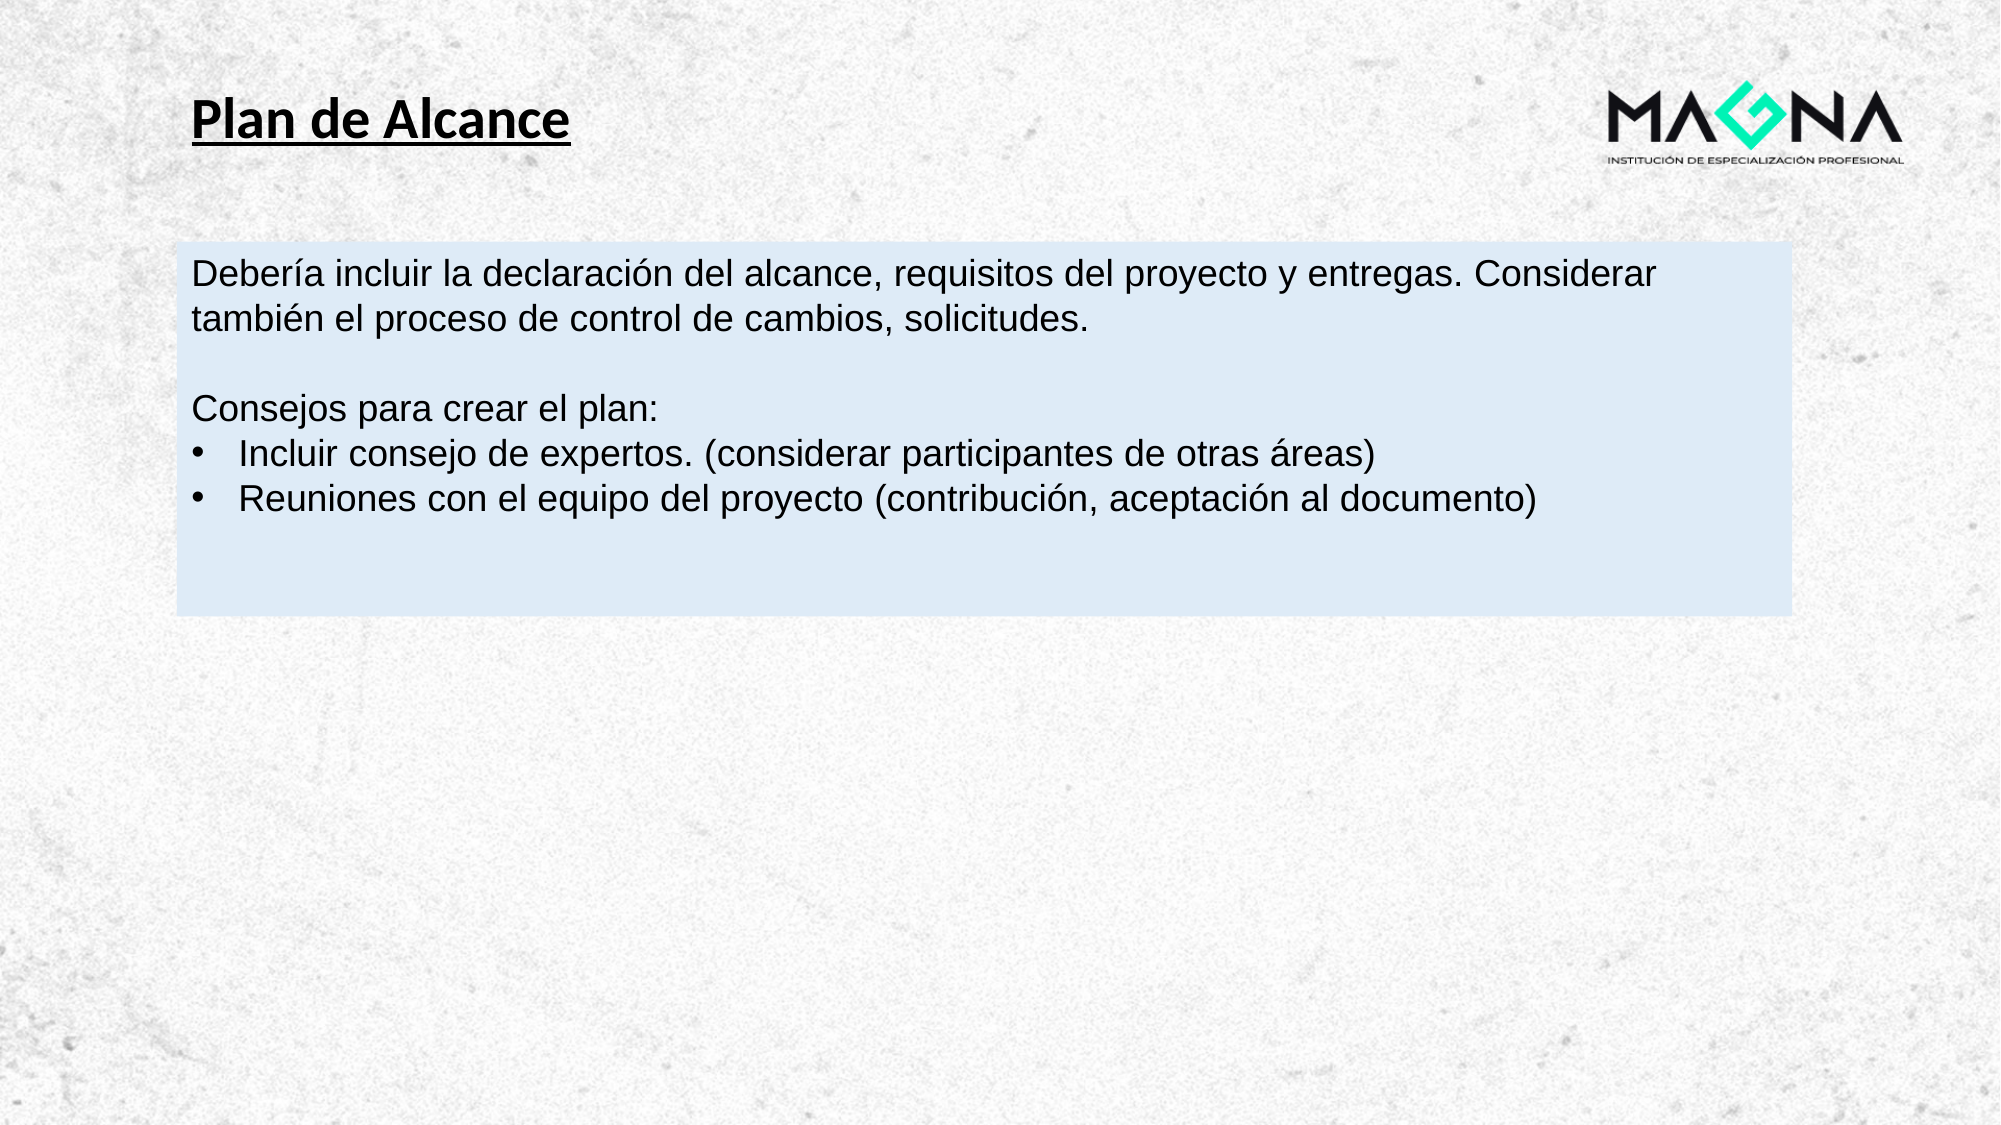

Plan de Alcance
Debería incluir la declaración del alcance, requisitos del proyecto y entregas. Considerar también el proceso de control de cambios, solicitudes.

Consejos para crear el plan:
Incluir consejo de expertos. (considerar participantes de otras áreas)
Reuniones con el equipo del proyecto (contribución, aceptación al documento)